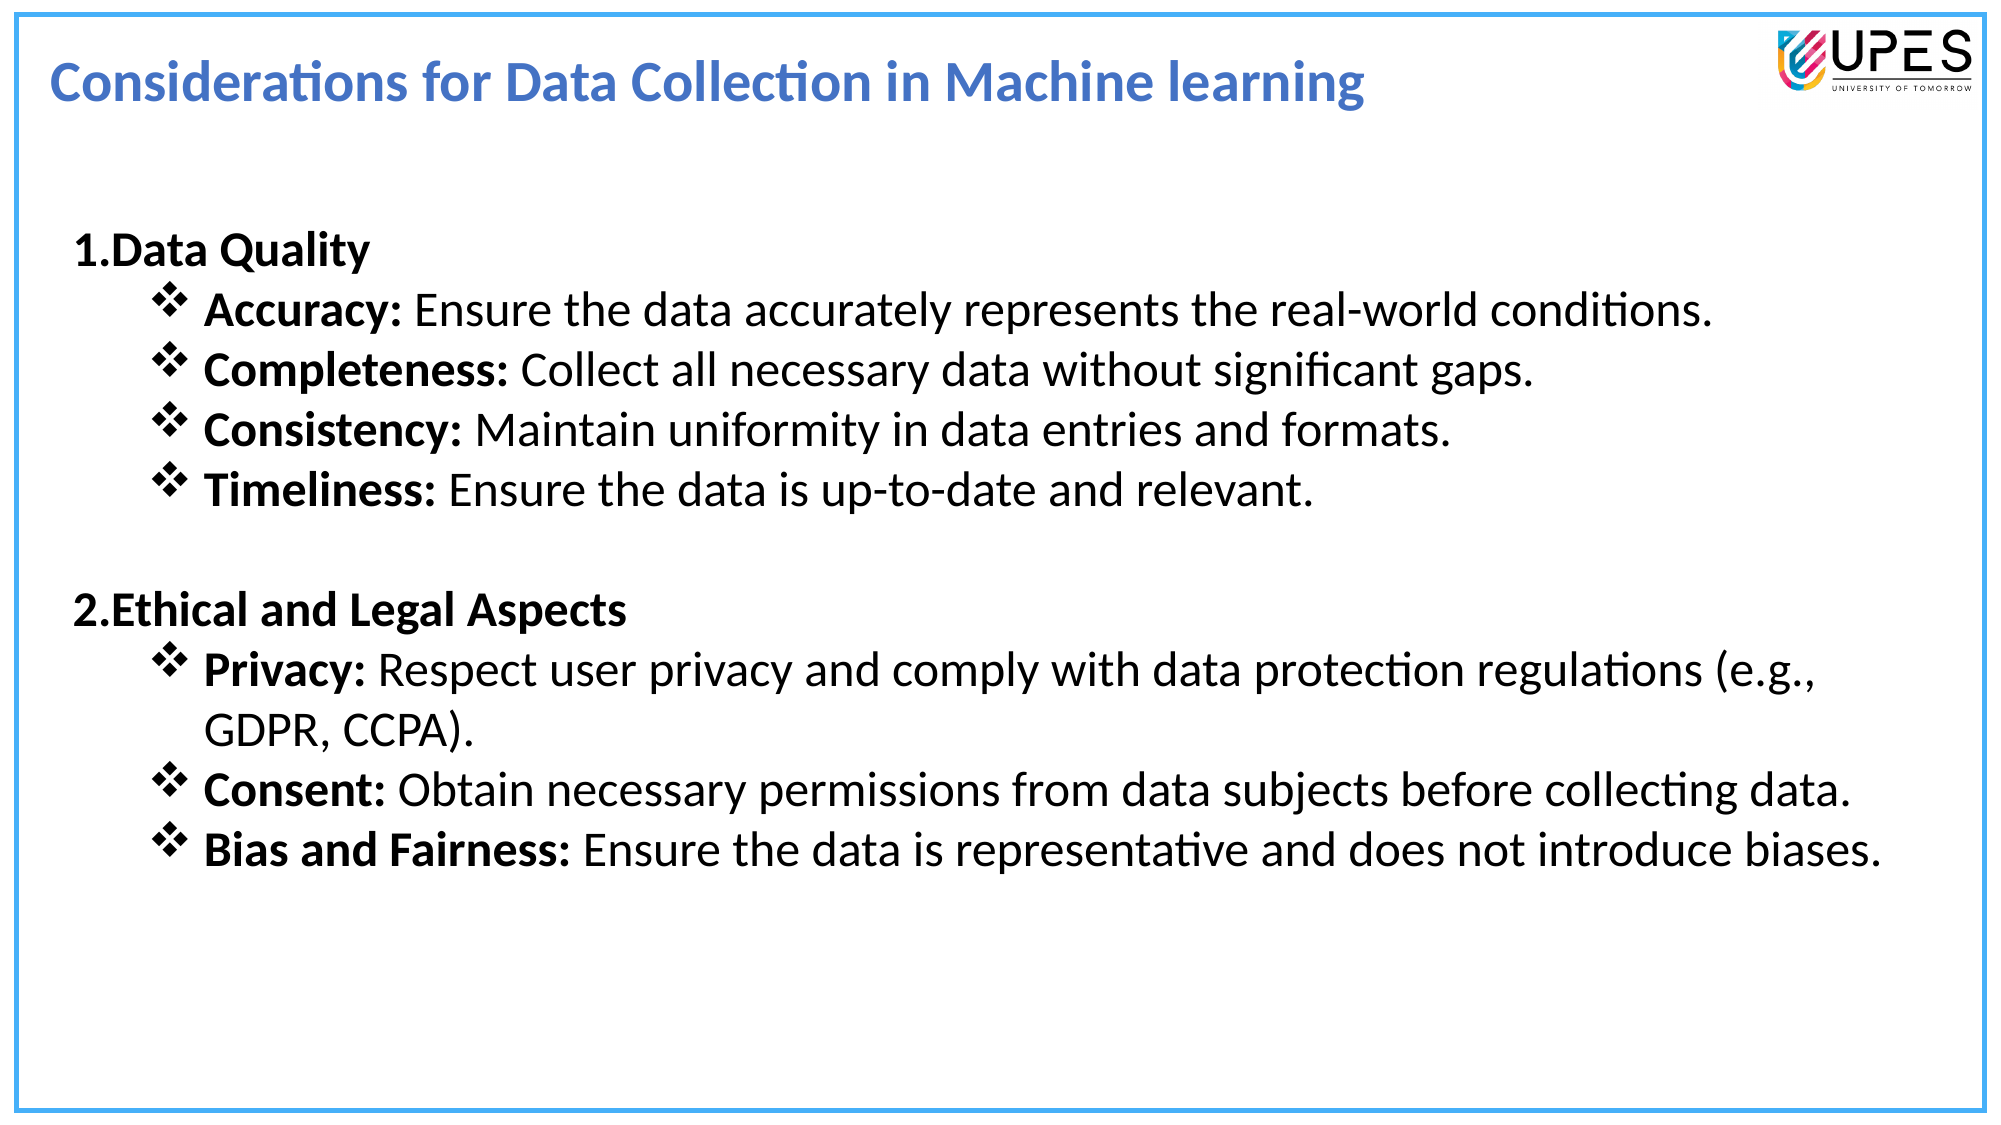

Considerations for Data Collection in Machine learning
Data Quality
Accuracy: Ensure the data accurately represents the real-world conditions.
Completeness: Collect all necessary data without significant gaps.
Consistency: Maintain uniformity in data entries and formats.
Timeliness: Ensure the data is up-to-date and relevant.

Ethical and Legal Aspects
Privacy: Respect user privacy and comply with data protection regulations (e.g., GDPR, CCPA).
Consent: Obtain necessary permissions from data subjects before collecting data.
Bias and Fairness: Ensure the data is representative and does not introduce biases.